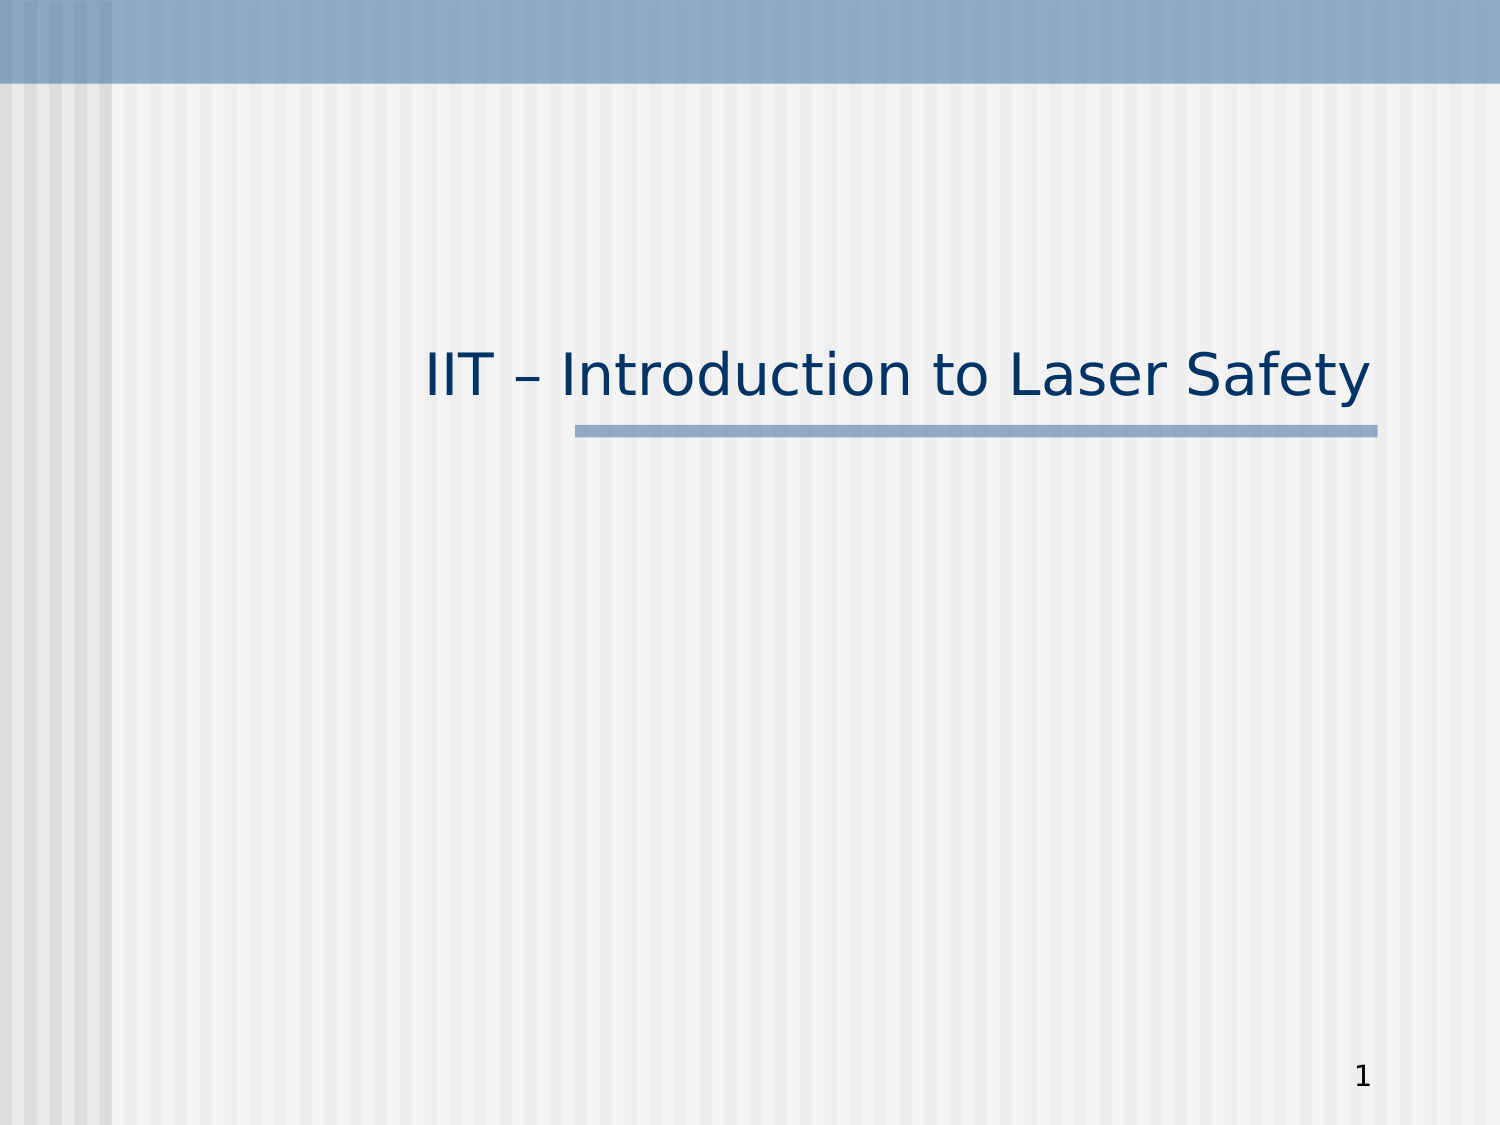

# IIT – Introduction to Laser Safety

1